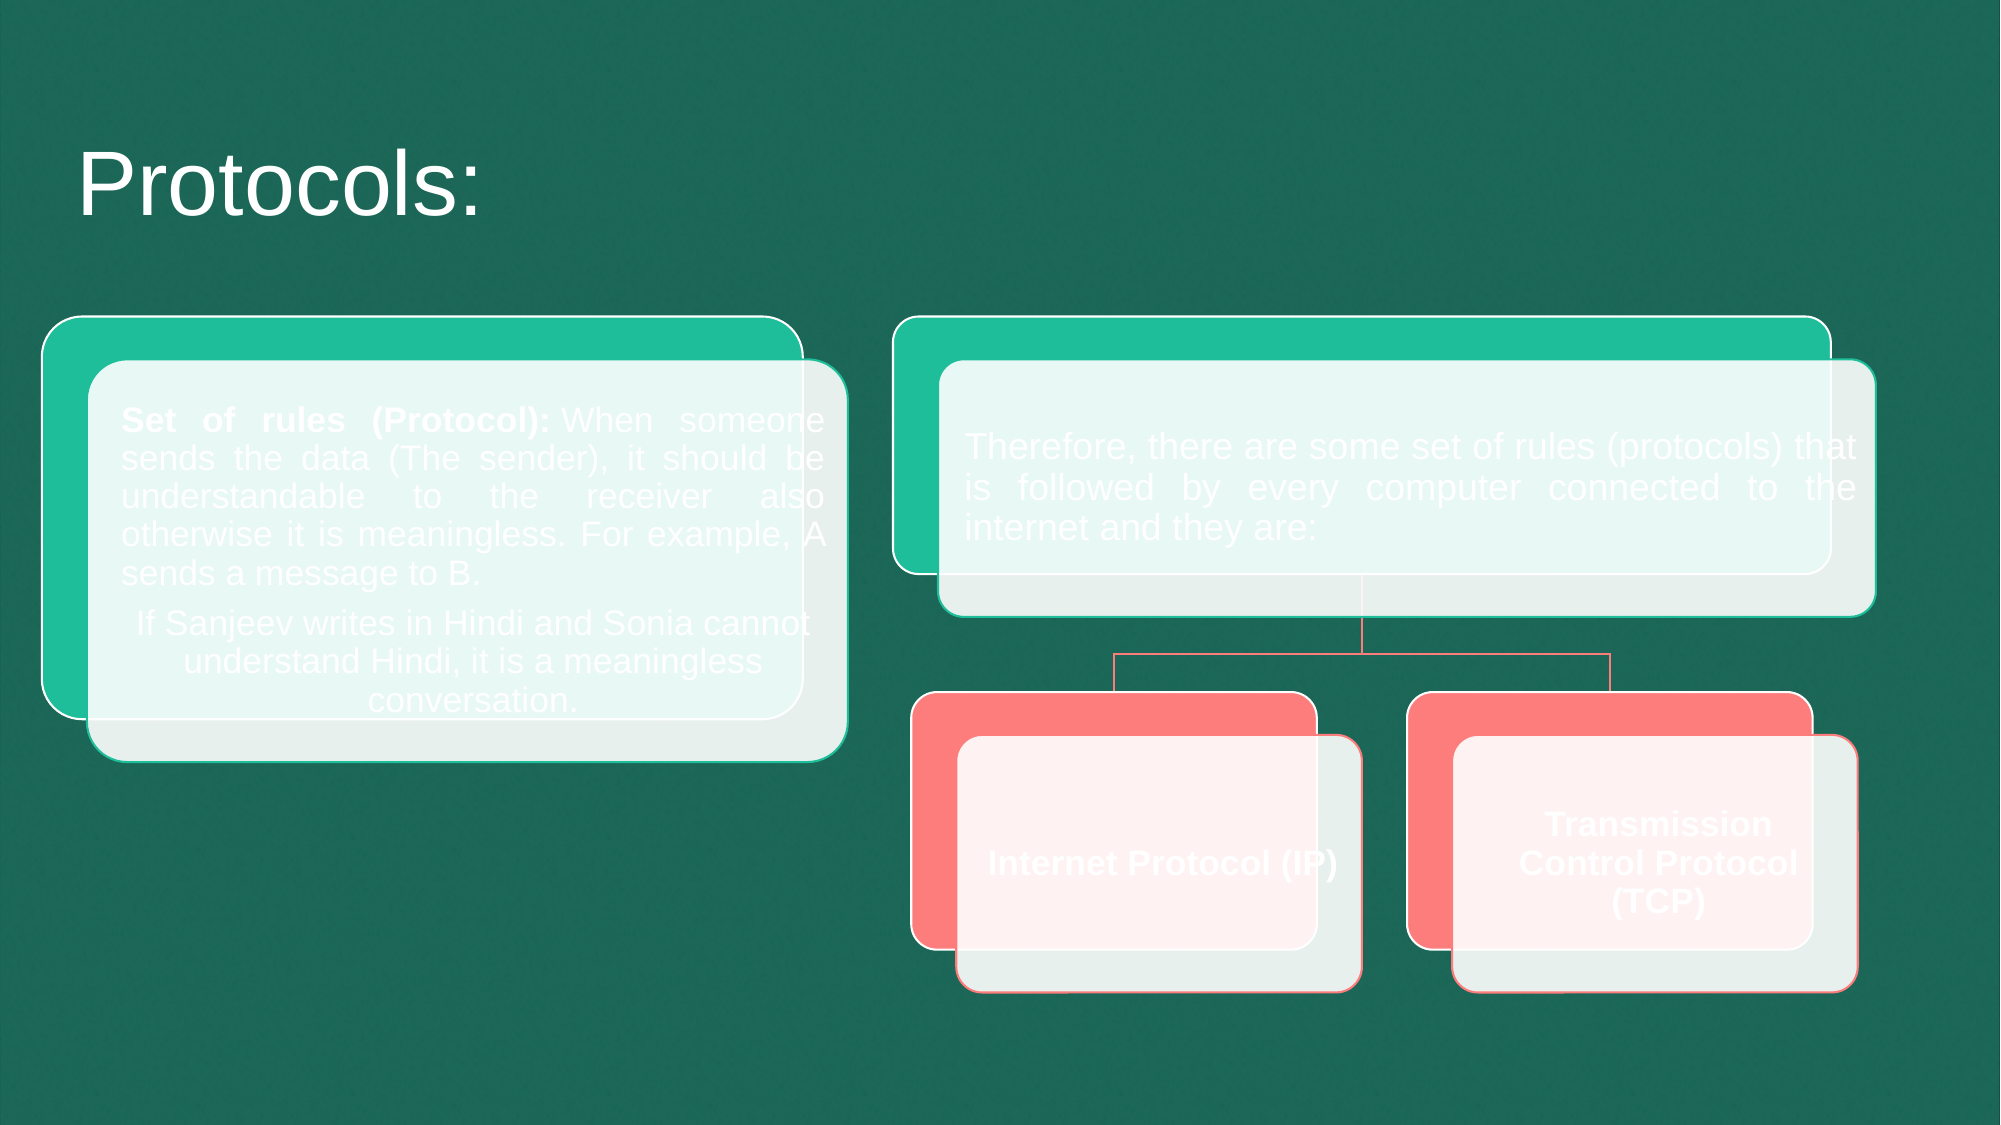

# Protocols:
Set of rules (Protocol): When someone sends the data (The sender), it should be understandable to the receiver also otherwise it is meaningless. For example, A sends a message to B.
If Sanjeev writes in Hindi and Sonia cannot understand Hindi, it is a meaningless conversation.
Therefore, there are some set of rules (protocols) that is followed by every computer connected to the internet and they are:
Internet Protocol (IP)
Transmission Control Protocol (TCP)